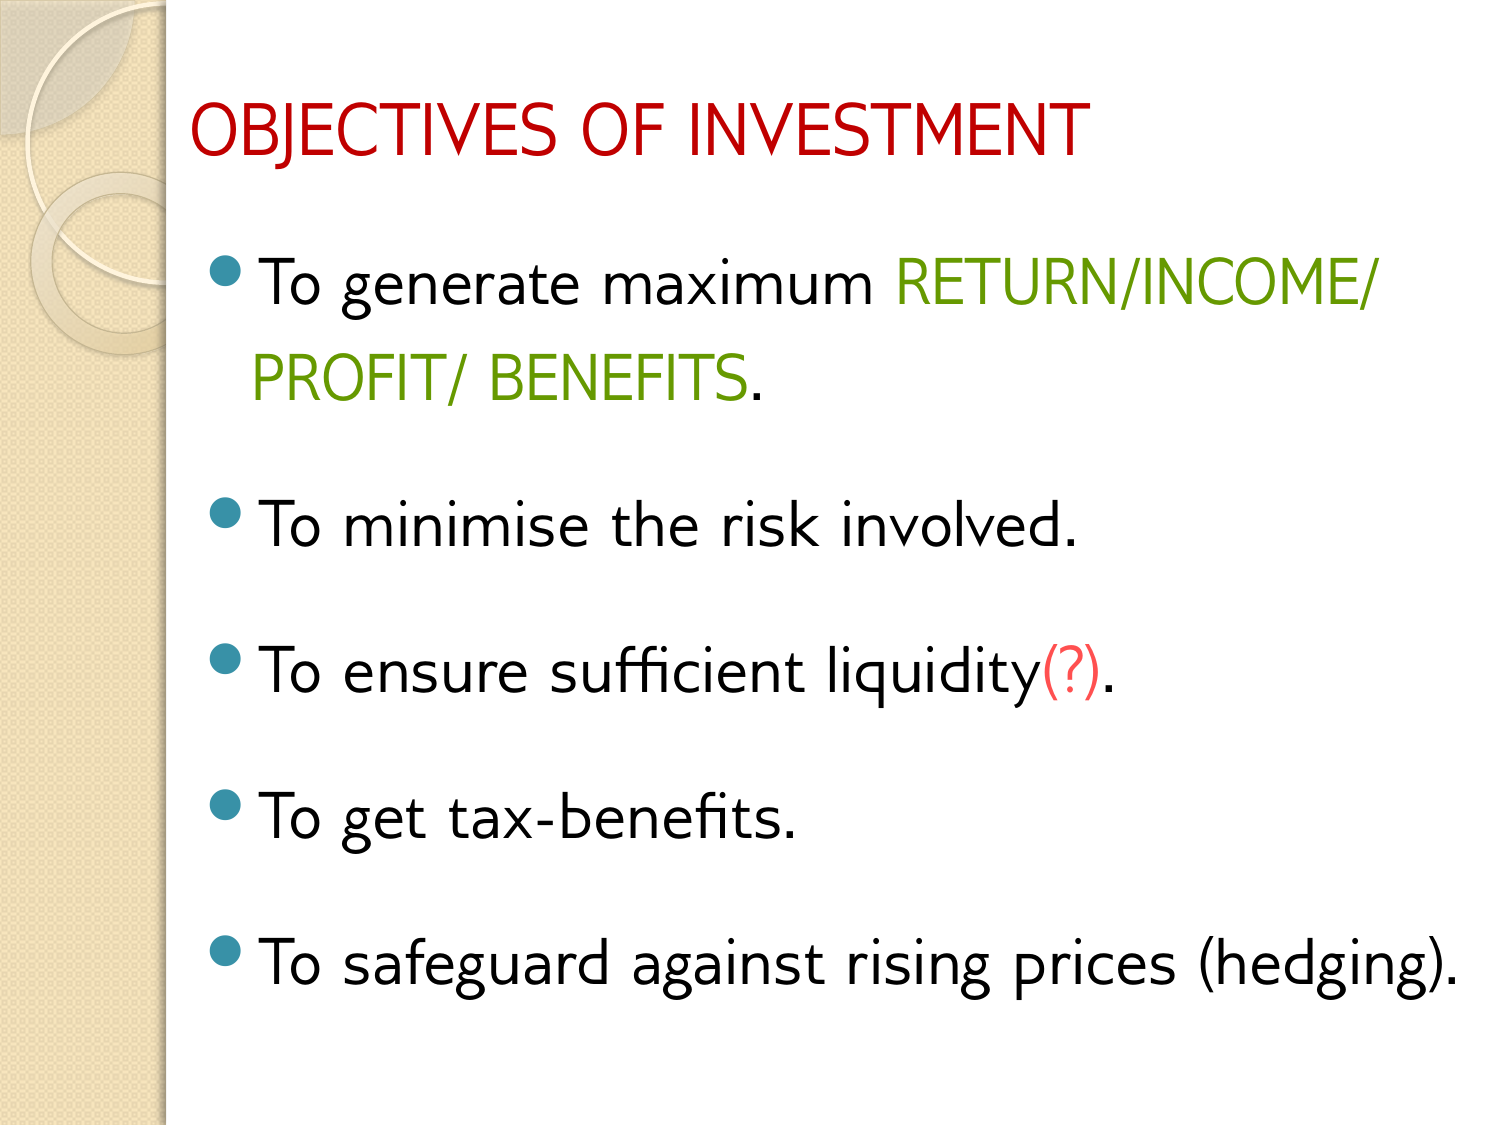

# OBJECTIVES OF INVESTMENT
To generate maximum RETURN/INCOME/ PROFIT/ BENEFITS.
To minimise the risk involved.
To ensure sufficient liquidity(?).
To get tax-benefits.
To safeguard against rising prices (hedging).